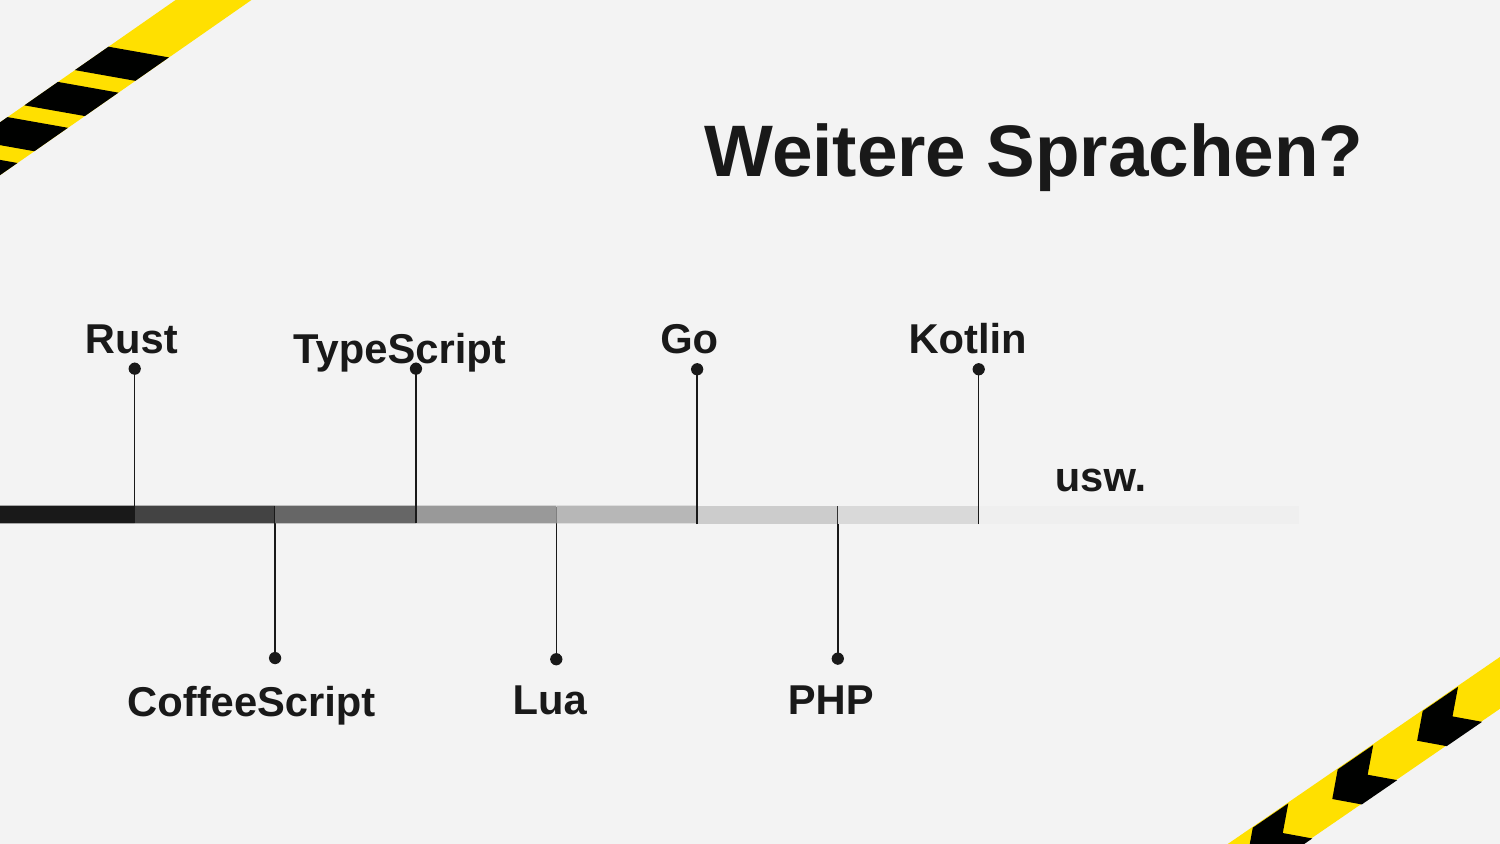

# Weitere Sprachen?
TypeScript

Rust
Go
Kotlin
usw.

Lua
PHP
CoffeeScript